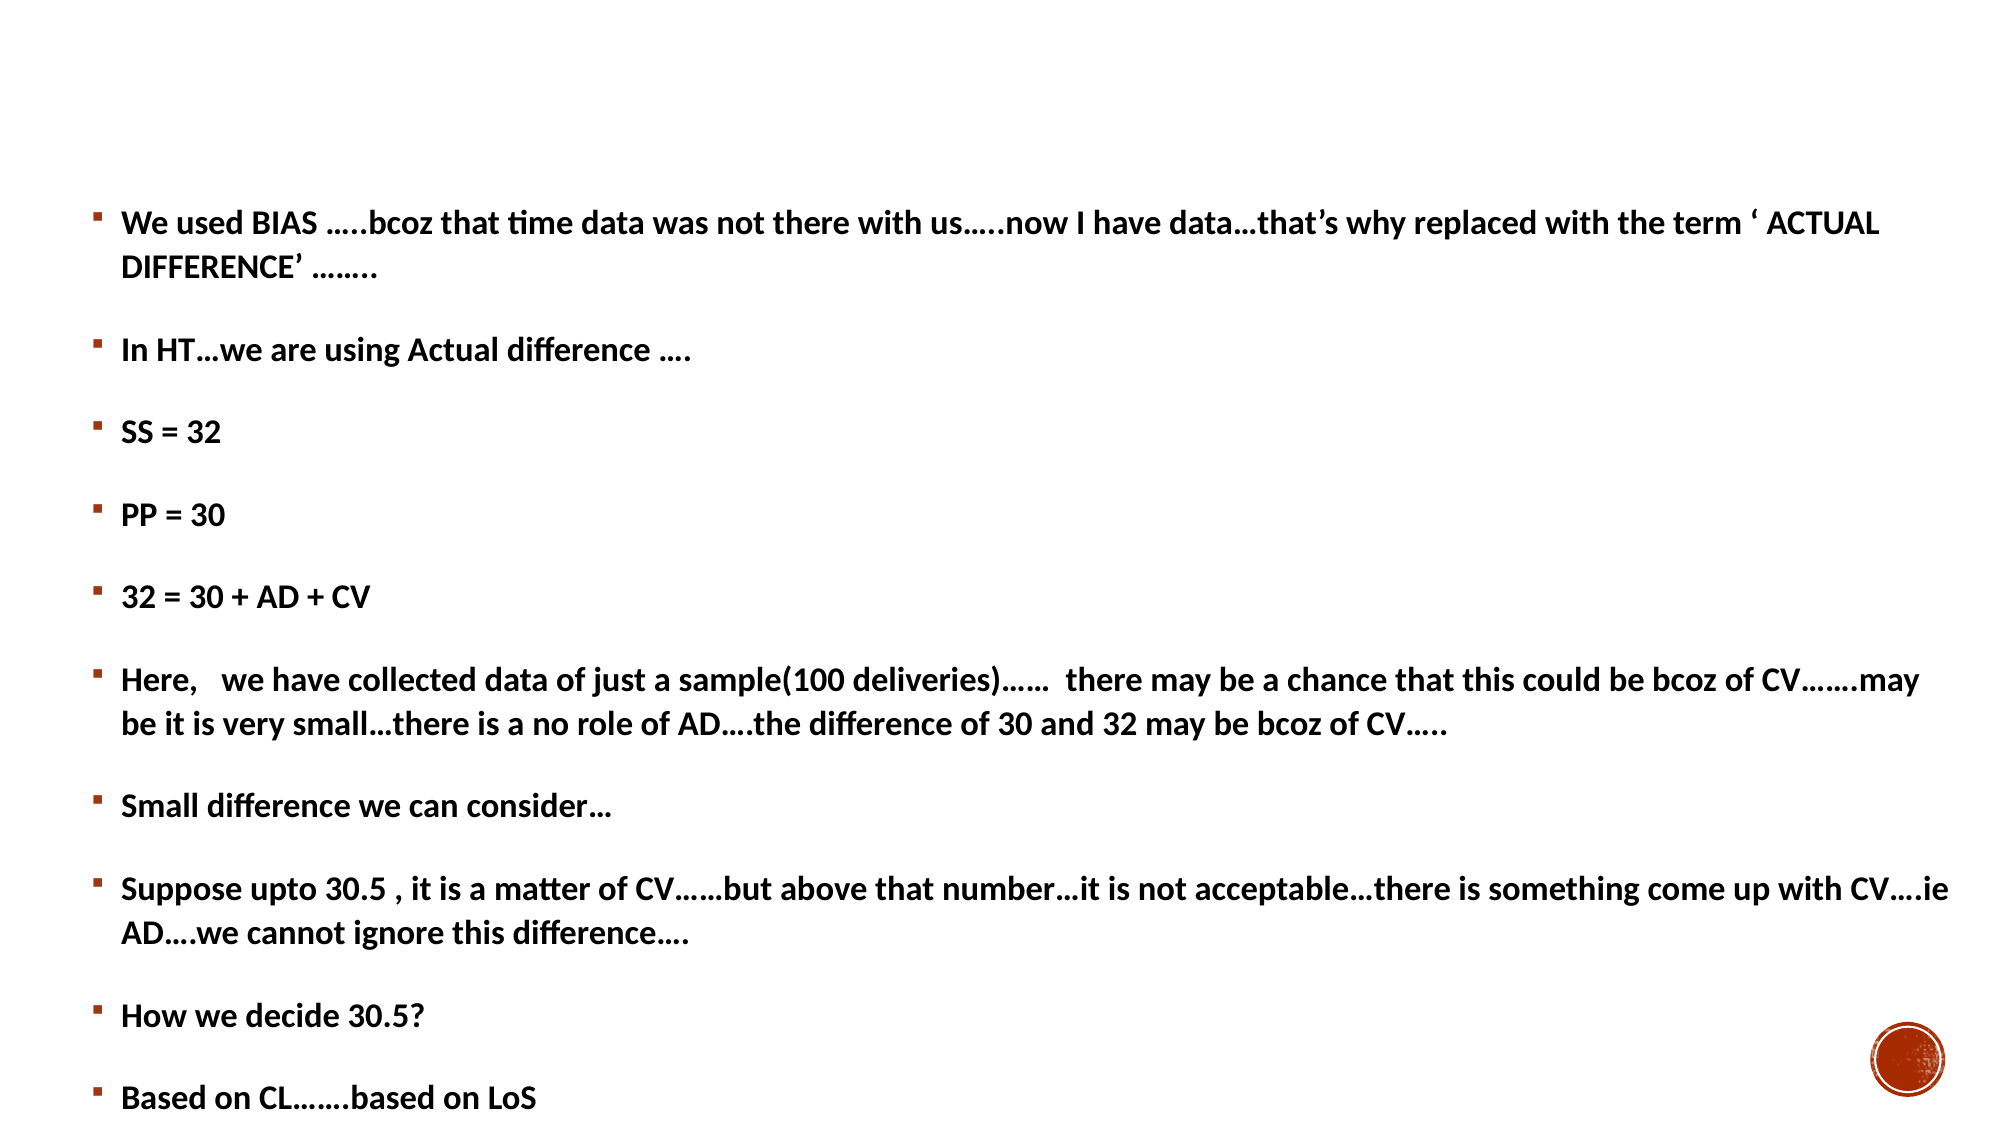

#
We used BIAS …..bcoz that time data was not there with us…..now I have data…that’s why replaced with the term ‘ ACTUAL DIFFERENCE’ ……..
In HT…we are using Actual difference ….
SS = 32
PP = 30
32 = 30 + AD + CV
Here,   we have collected data of just a sample(100 deliveries)……  there may be a chance that this could be bcoz of CV…….may be it is very small…there is a no role of AD….the difference of 30 and 32 may be bcoz of CV…..
Small difference we can consider…
Suppose upto 30.5 , it is a matter of CV……but above that number…it is not acceptable…there is something come up with CV….ie AD….we cannot ignore this difference….
How we decide 30.5?
Based on CL…….based on LoS